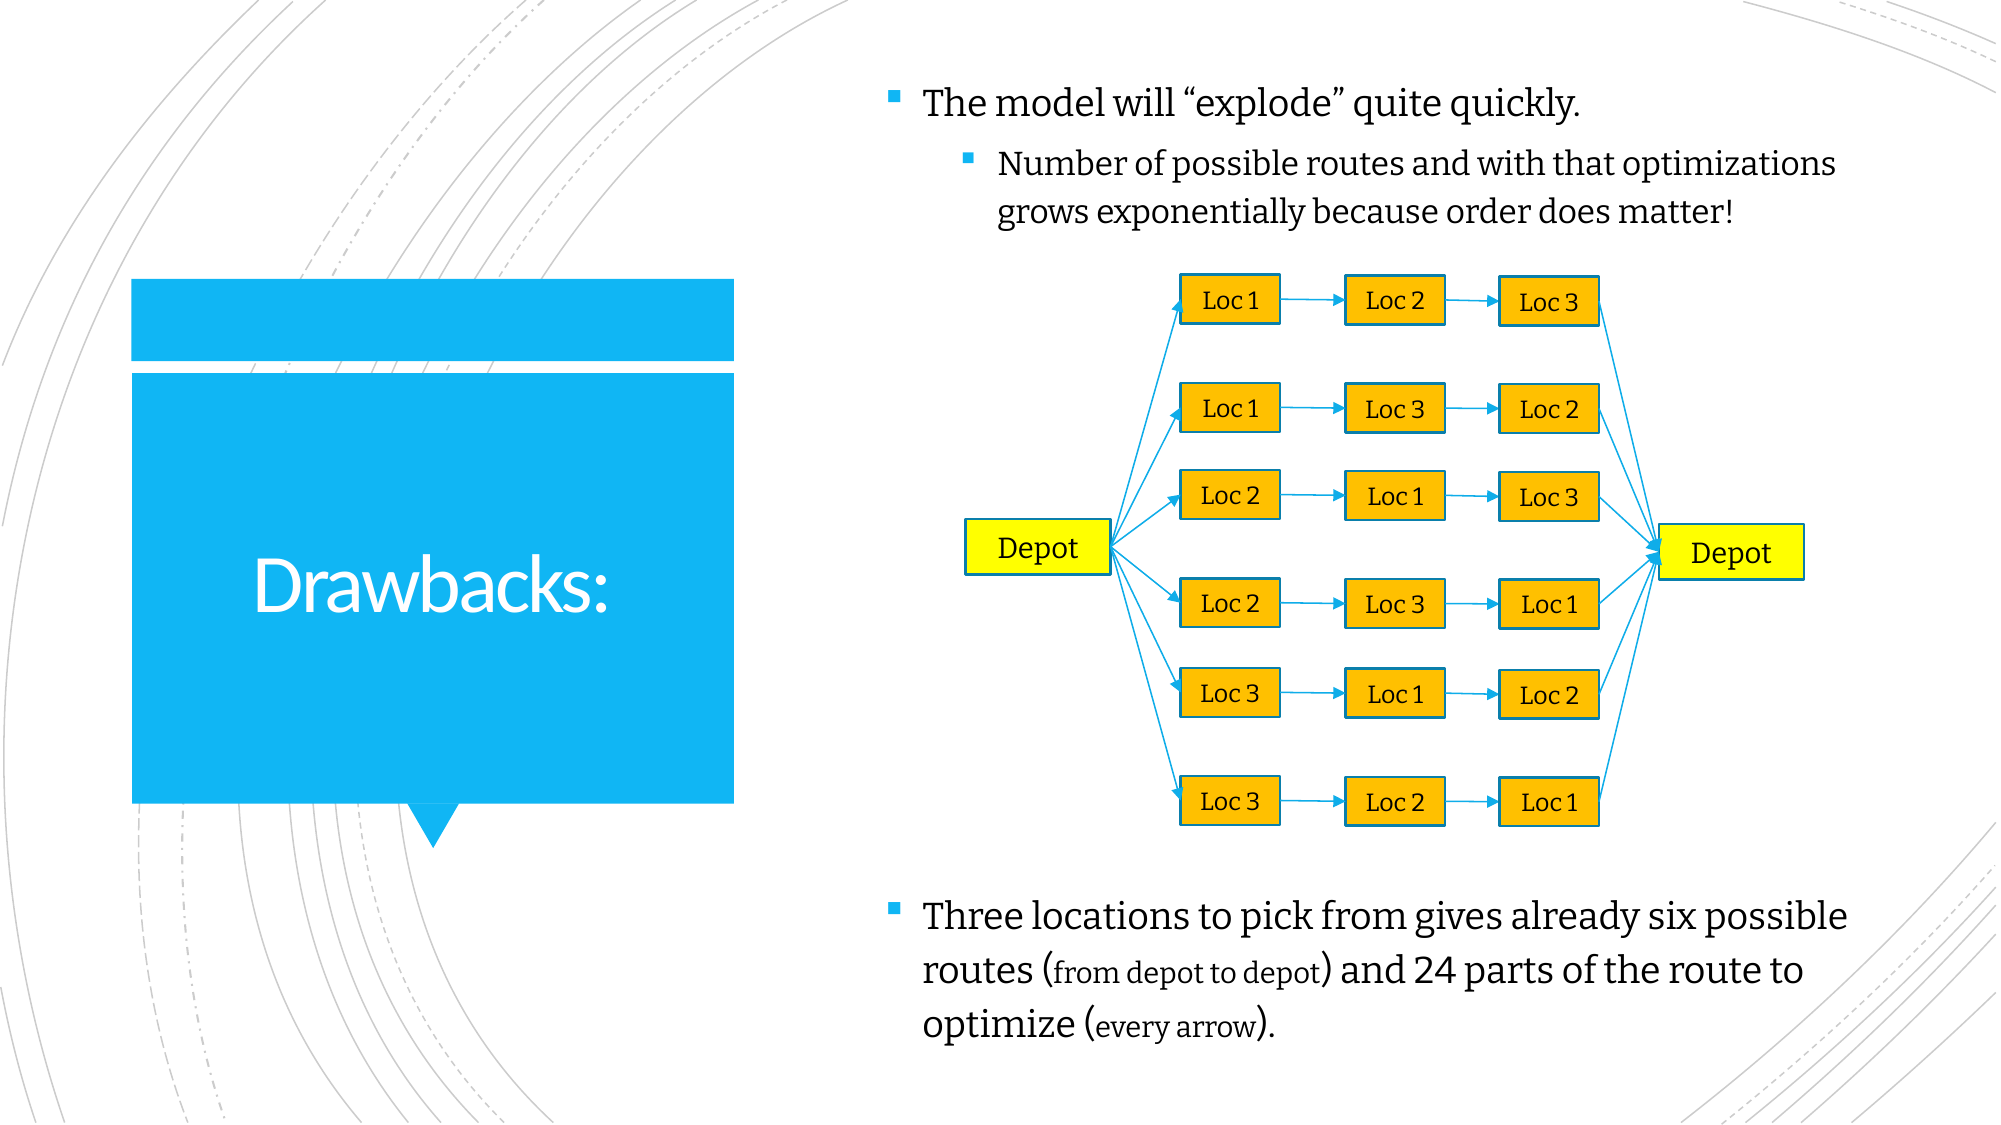

The model will “explode” quite quickly.
Number of possible routes and with that optimizations grows exponentially because order does matter!
Loc 1
Loc 2
Loc 3
Loc 1
Loc 3
Loc 2
# Drawbacks:
Loc 2
Loc 1
Loc 3
Depot
Depot
Loc 2
Loc 3
Loc 1
Loc 3
Loc 1
Loc 2
Loc 3
Loc 2
Loc 1
Three locations to pick from gives already six possible routes (from depot to depot) and 24 parts of the route to optimize (every arrow).